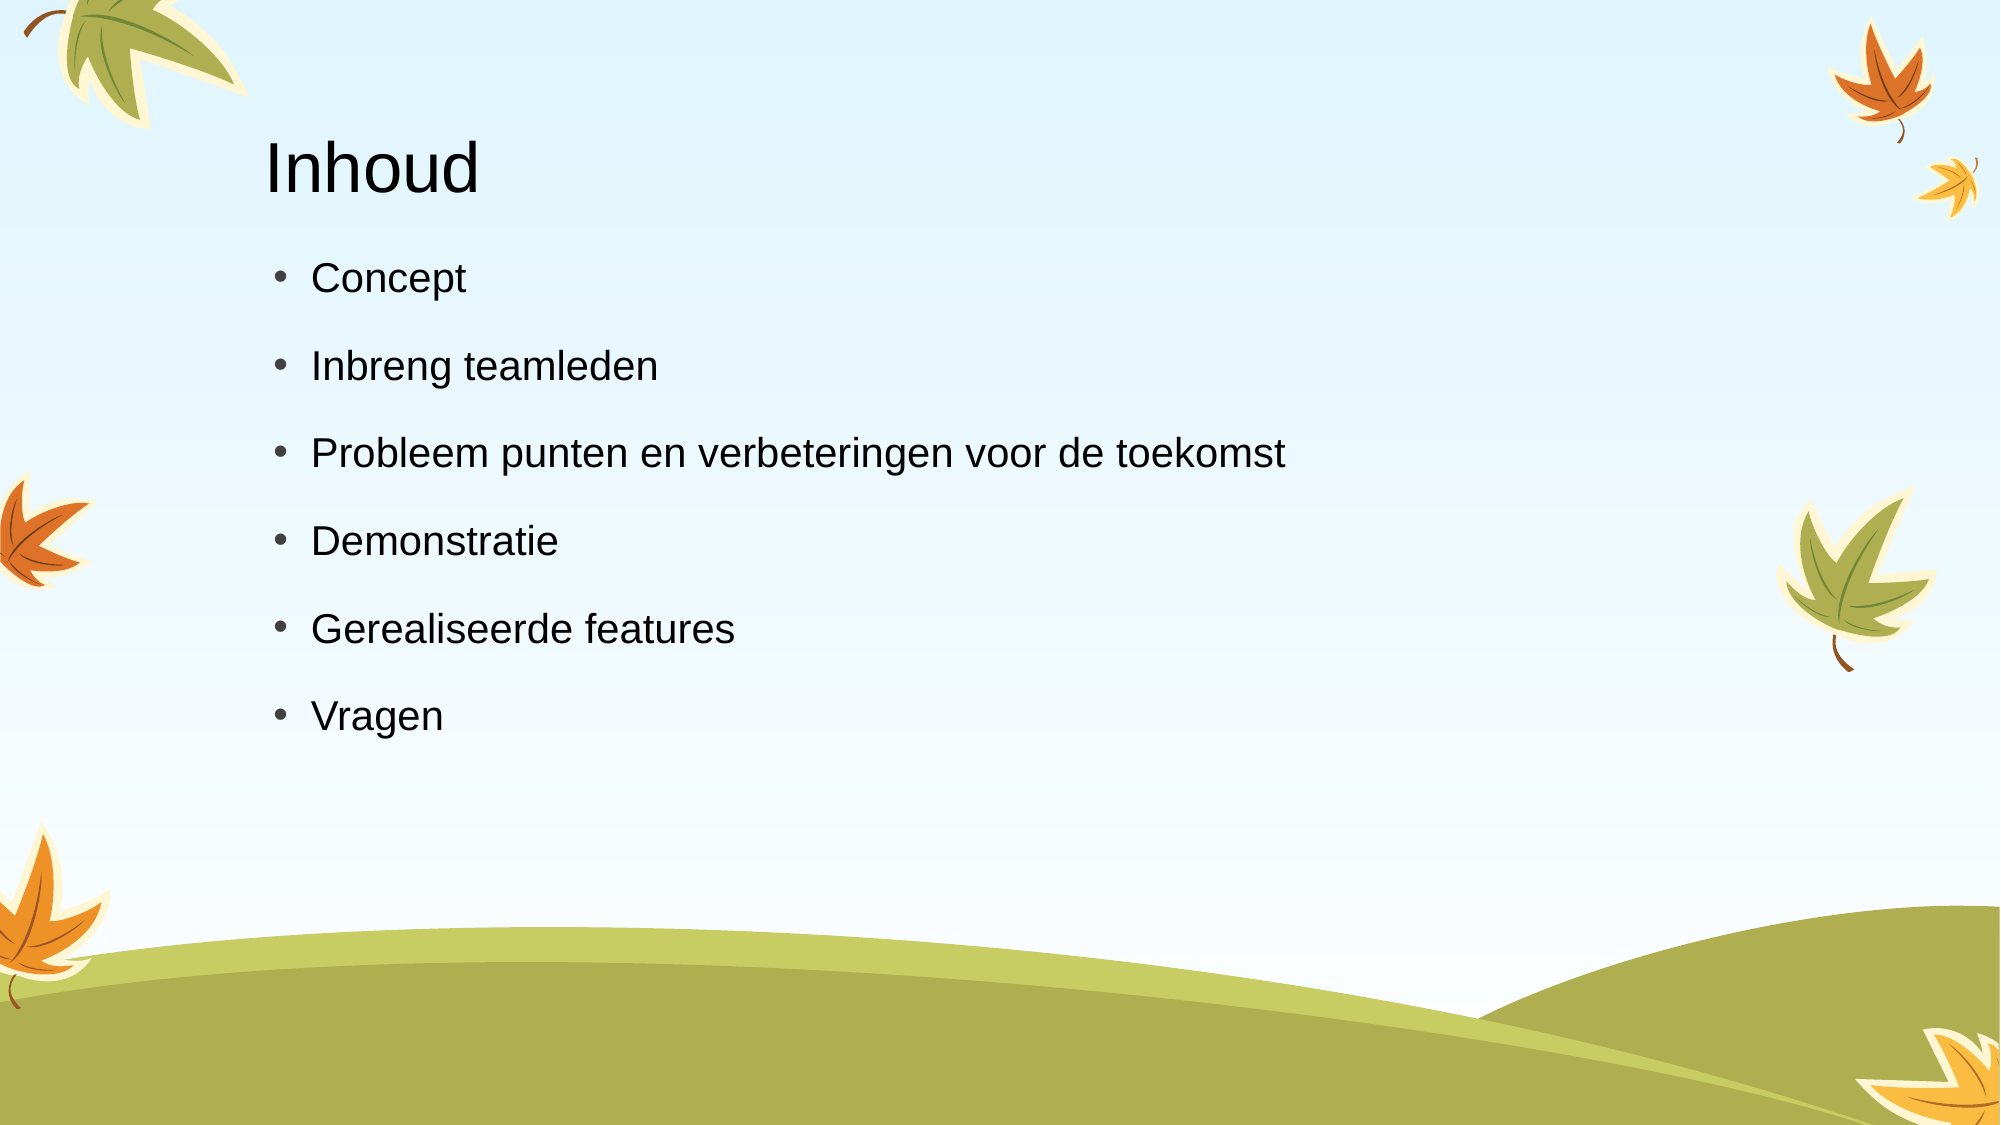

# Inhoud
Concept
Inbreng teamleden
Probleem punten en verbeteringen voor de toekomst
Demonstratie
Gerealiseerde features
Vragen